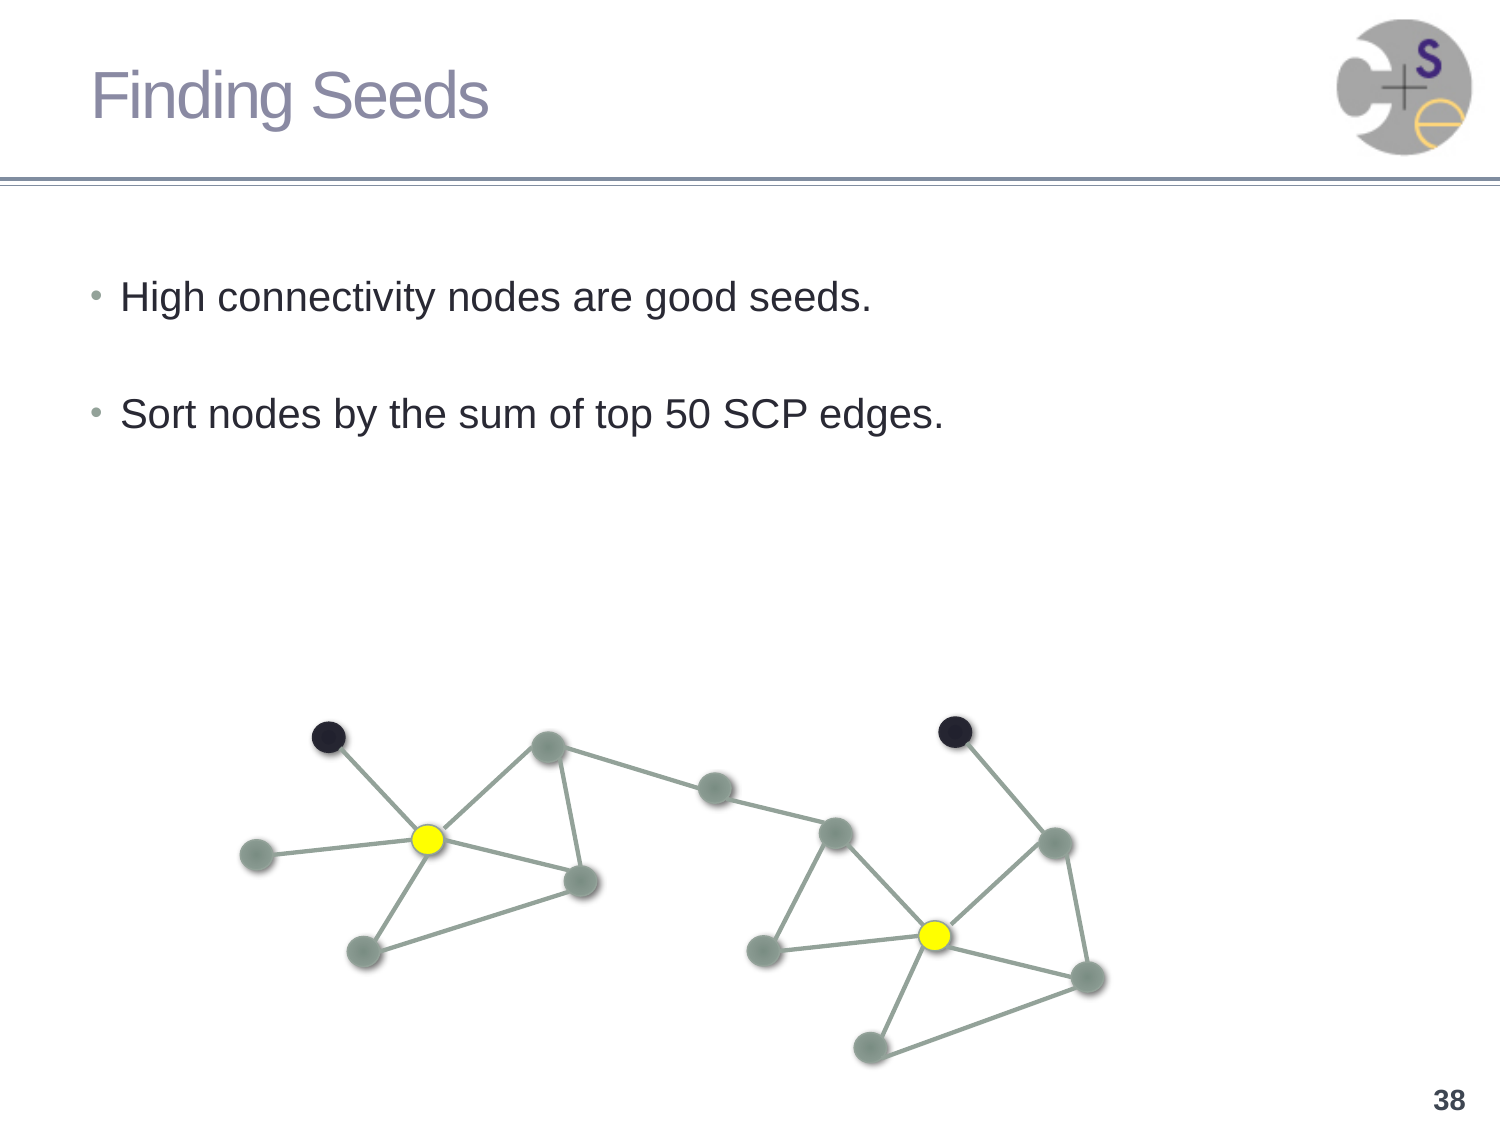

# Finding Seeds
High connectivity nodes are good seeds.

Sort nodes by the sum of top 50 SCP edges.

38